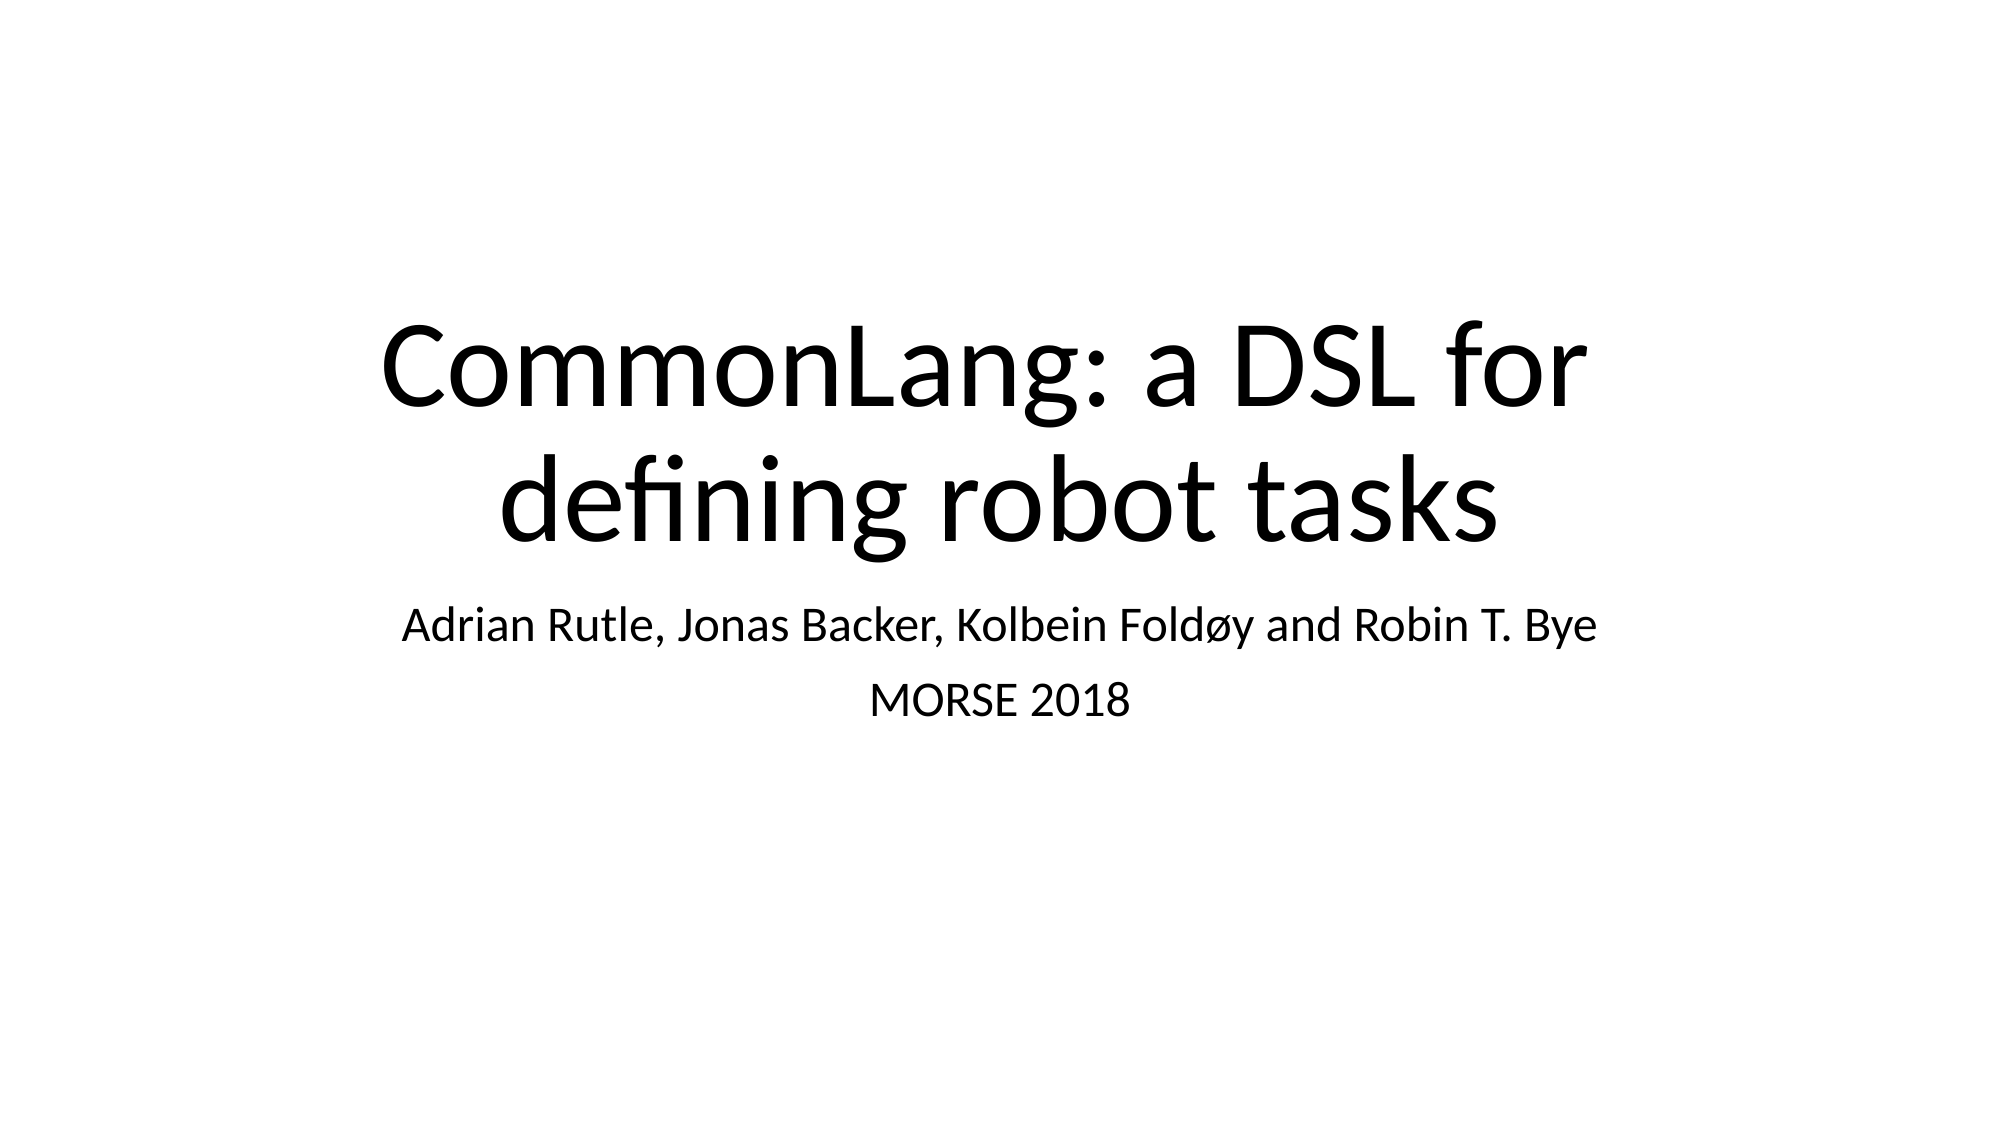

# CommonLang: a DSL for  defining robot tasks
Adrian Rutle, Jonas Backer, Kolbein Foldøy and Robin T. Bye
MORSE 2018